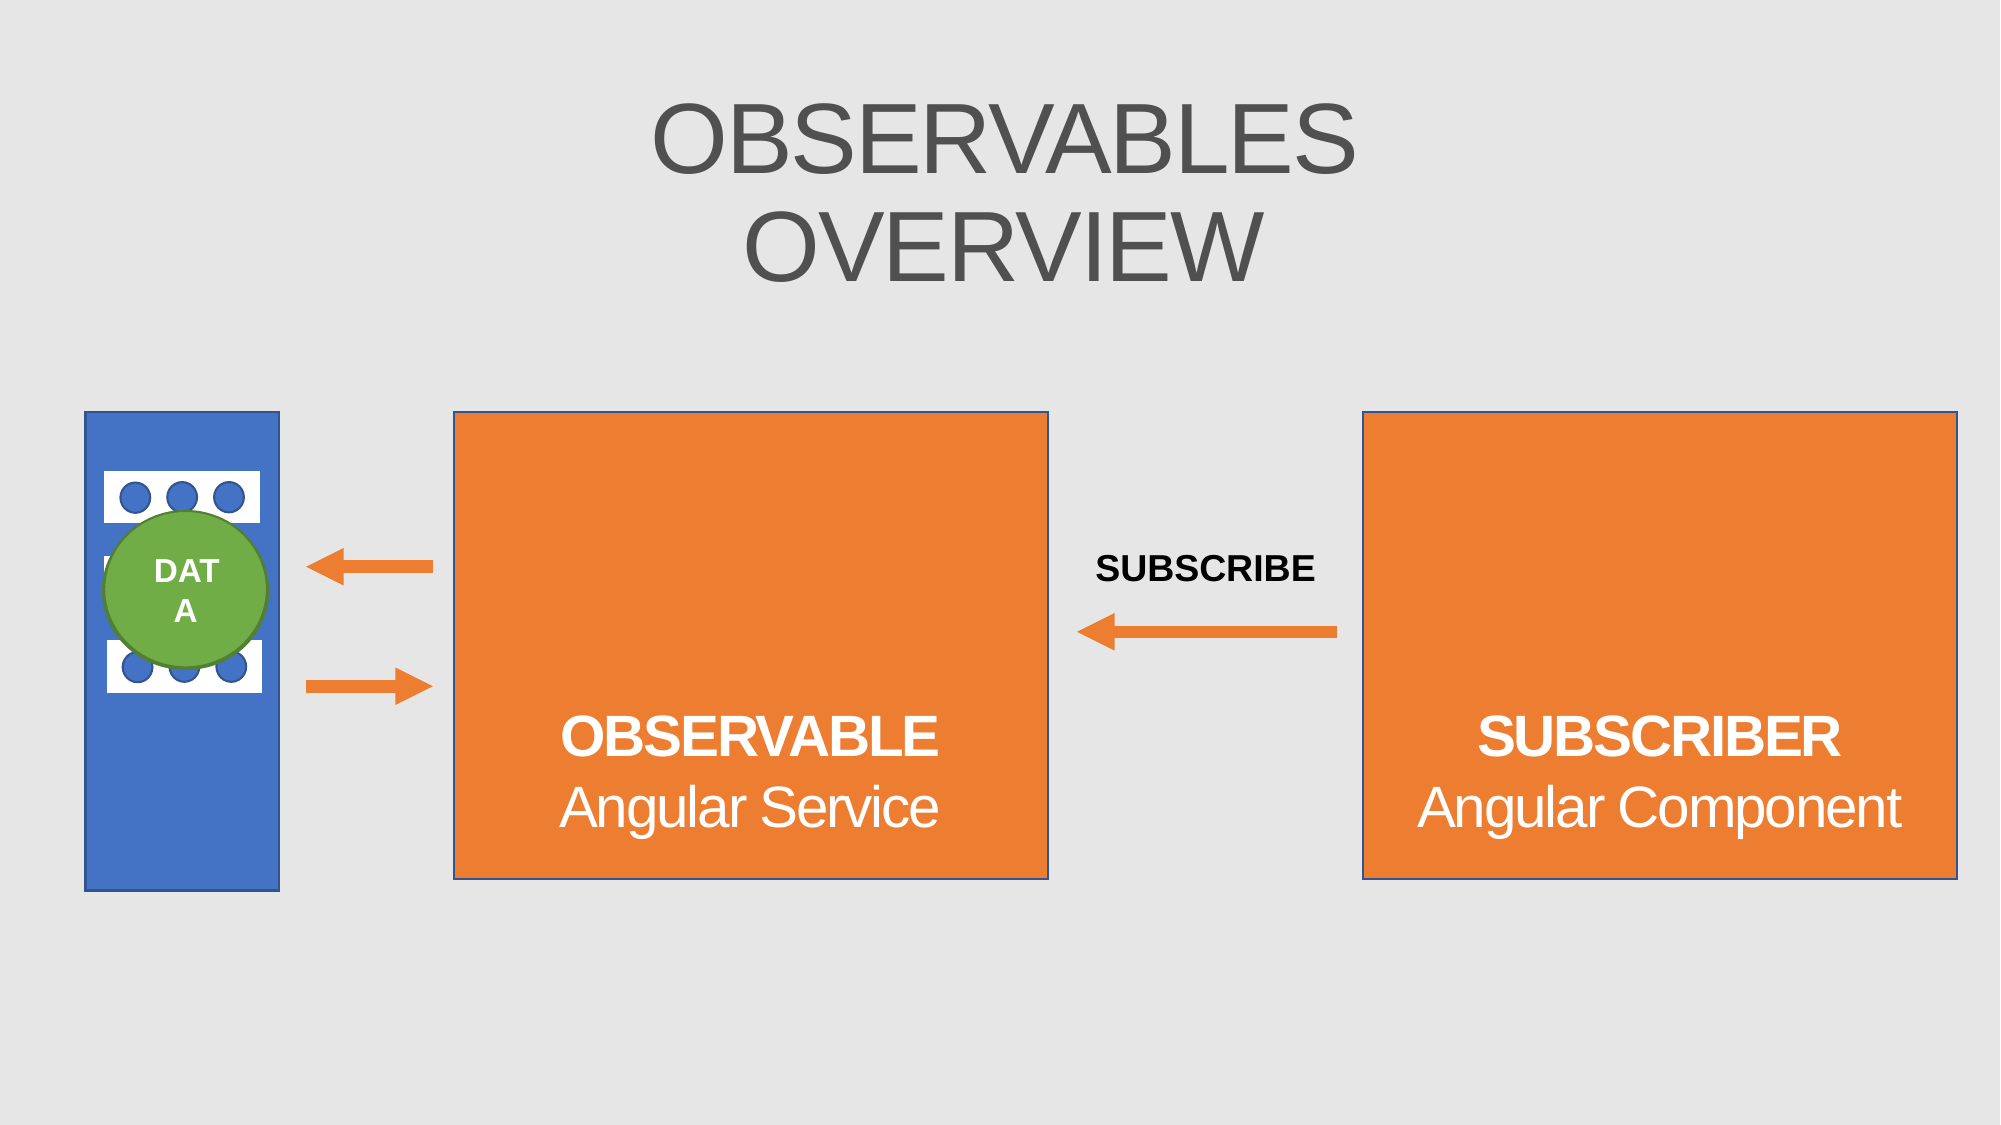

OBSERVABLES OVERVIEW

DATA
DATA
DATA
SUBSCRIBE
OBSERVABLE
SUBSCRIBER
Angular Service
Angular Component